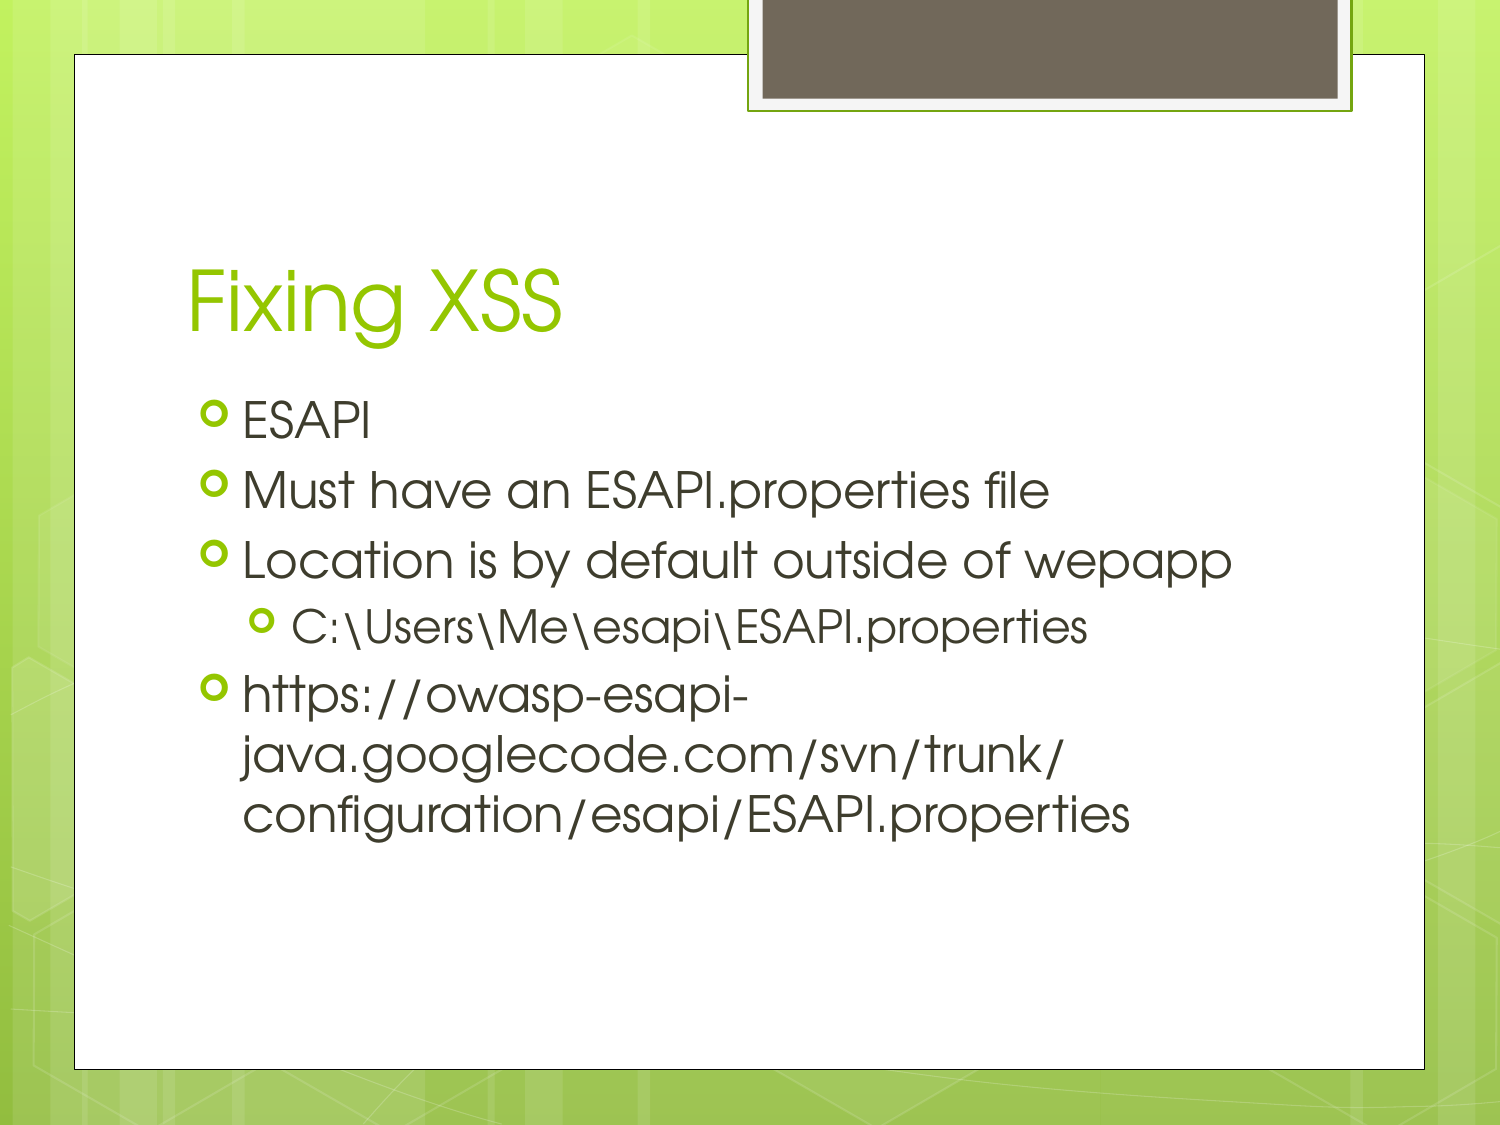

# Fixing XSS
ESAPI
Must have an ESAPI.properties file
Location is by default outside of wepapp
C:\Users\Me\esapi\ESAPI.properties
https://owasp-esapi-java.googlecode.com/svn/trunk/configuration/esapi/ESAPI.properties